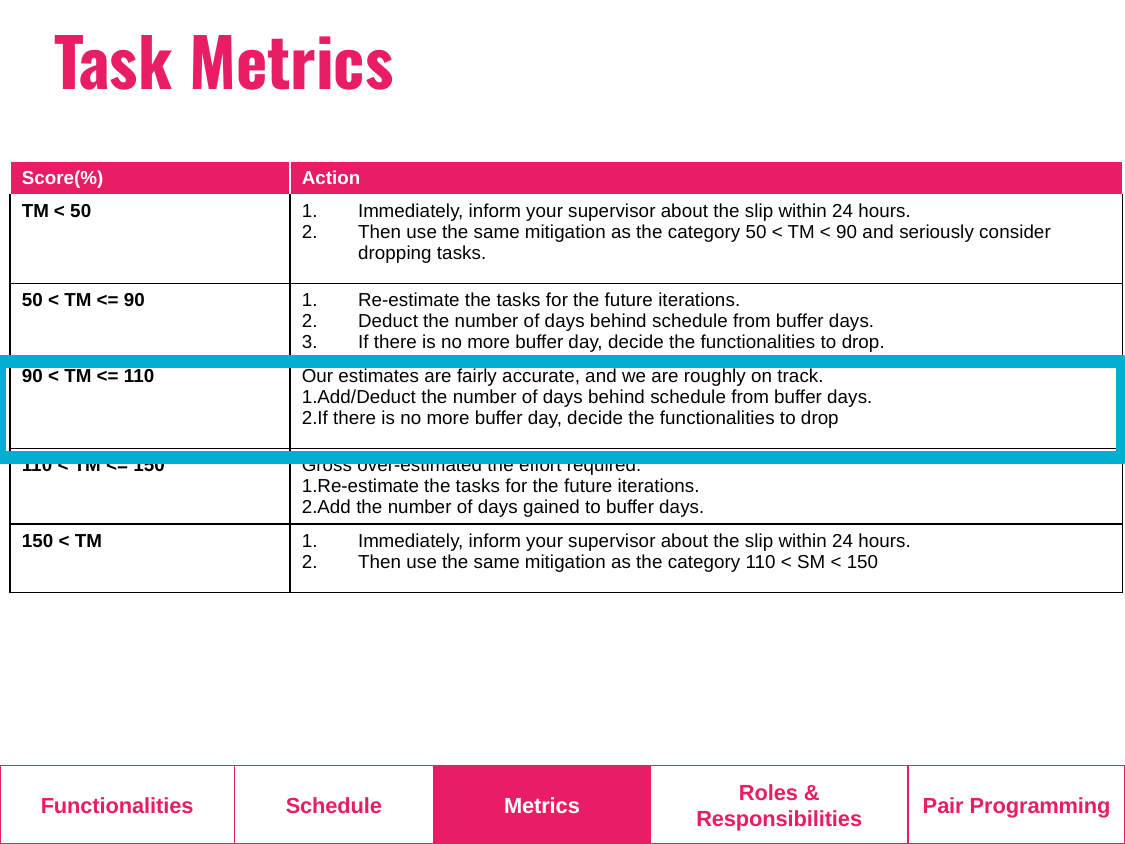

Task Metrics
| Score(%) | Action |
| --- | --- |
| TM < 50 | Immediately, inform your supervisor about the slip within 24 hours. Then use the same mitigation as the category 50 < TM < 90 and seriously consider dropping tasks. |
| 50 < TM <= 90 | Re-estimate the tasks for the future iterations. Deduct the number of days behind schedule from buffer days. If there is no more buffer day, decide the functionalities to drop. |
| 90 < TM <= 110 | Our estimates are fairly accurate, and we are roughly on track. Add/Deduct the number of days behind schedule from buffer days. If there is no more buffer day, decide the functionalities to drop |
| 110 < TM <= 150 | Gross over-estimated the effort required. Re-estimate the tasks for the future iterations. Add the number of days gained to buffer days. |
| 150 < TM | Immediately, inform your supervisor about the slip within 24 hours. Then use the same mitigation as the category 110 < SM < 150 |